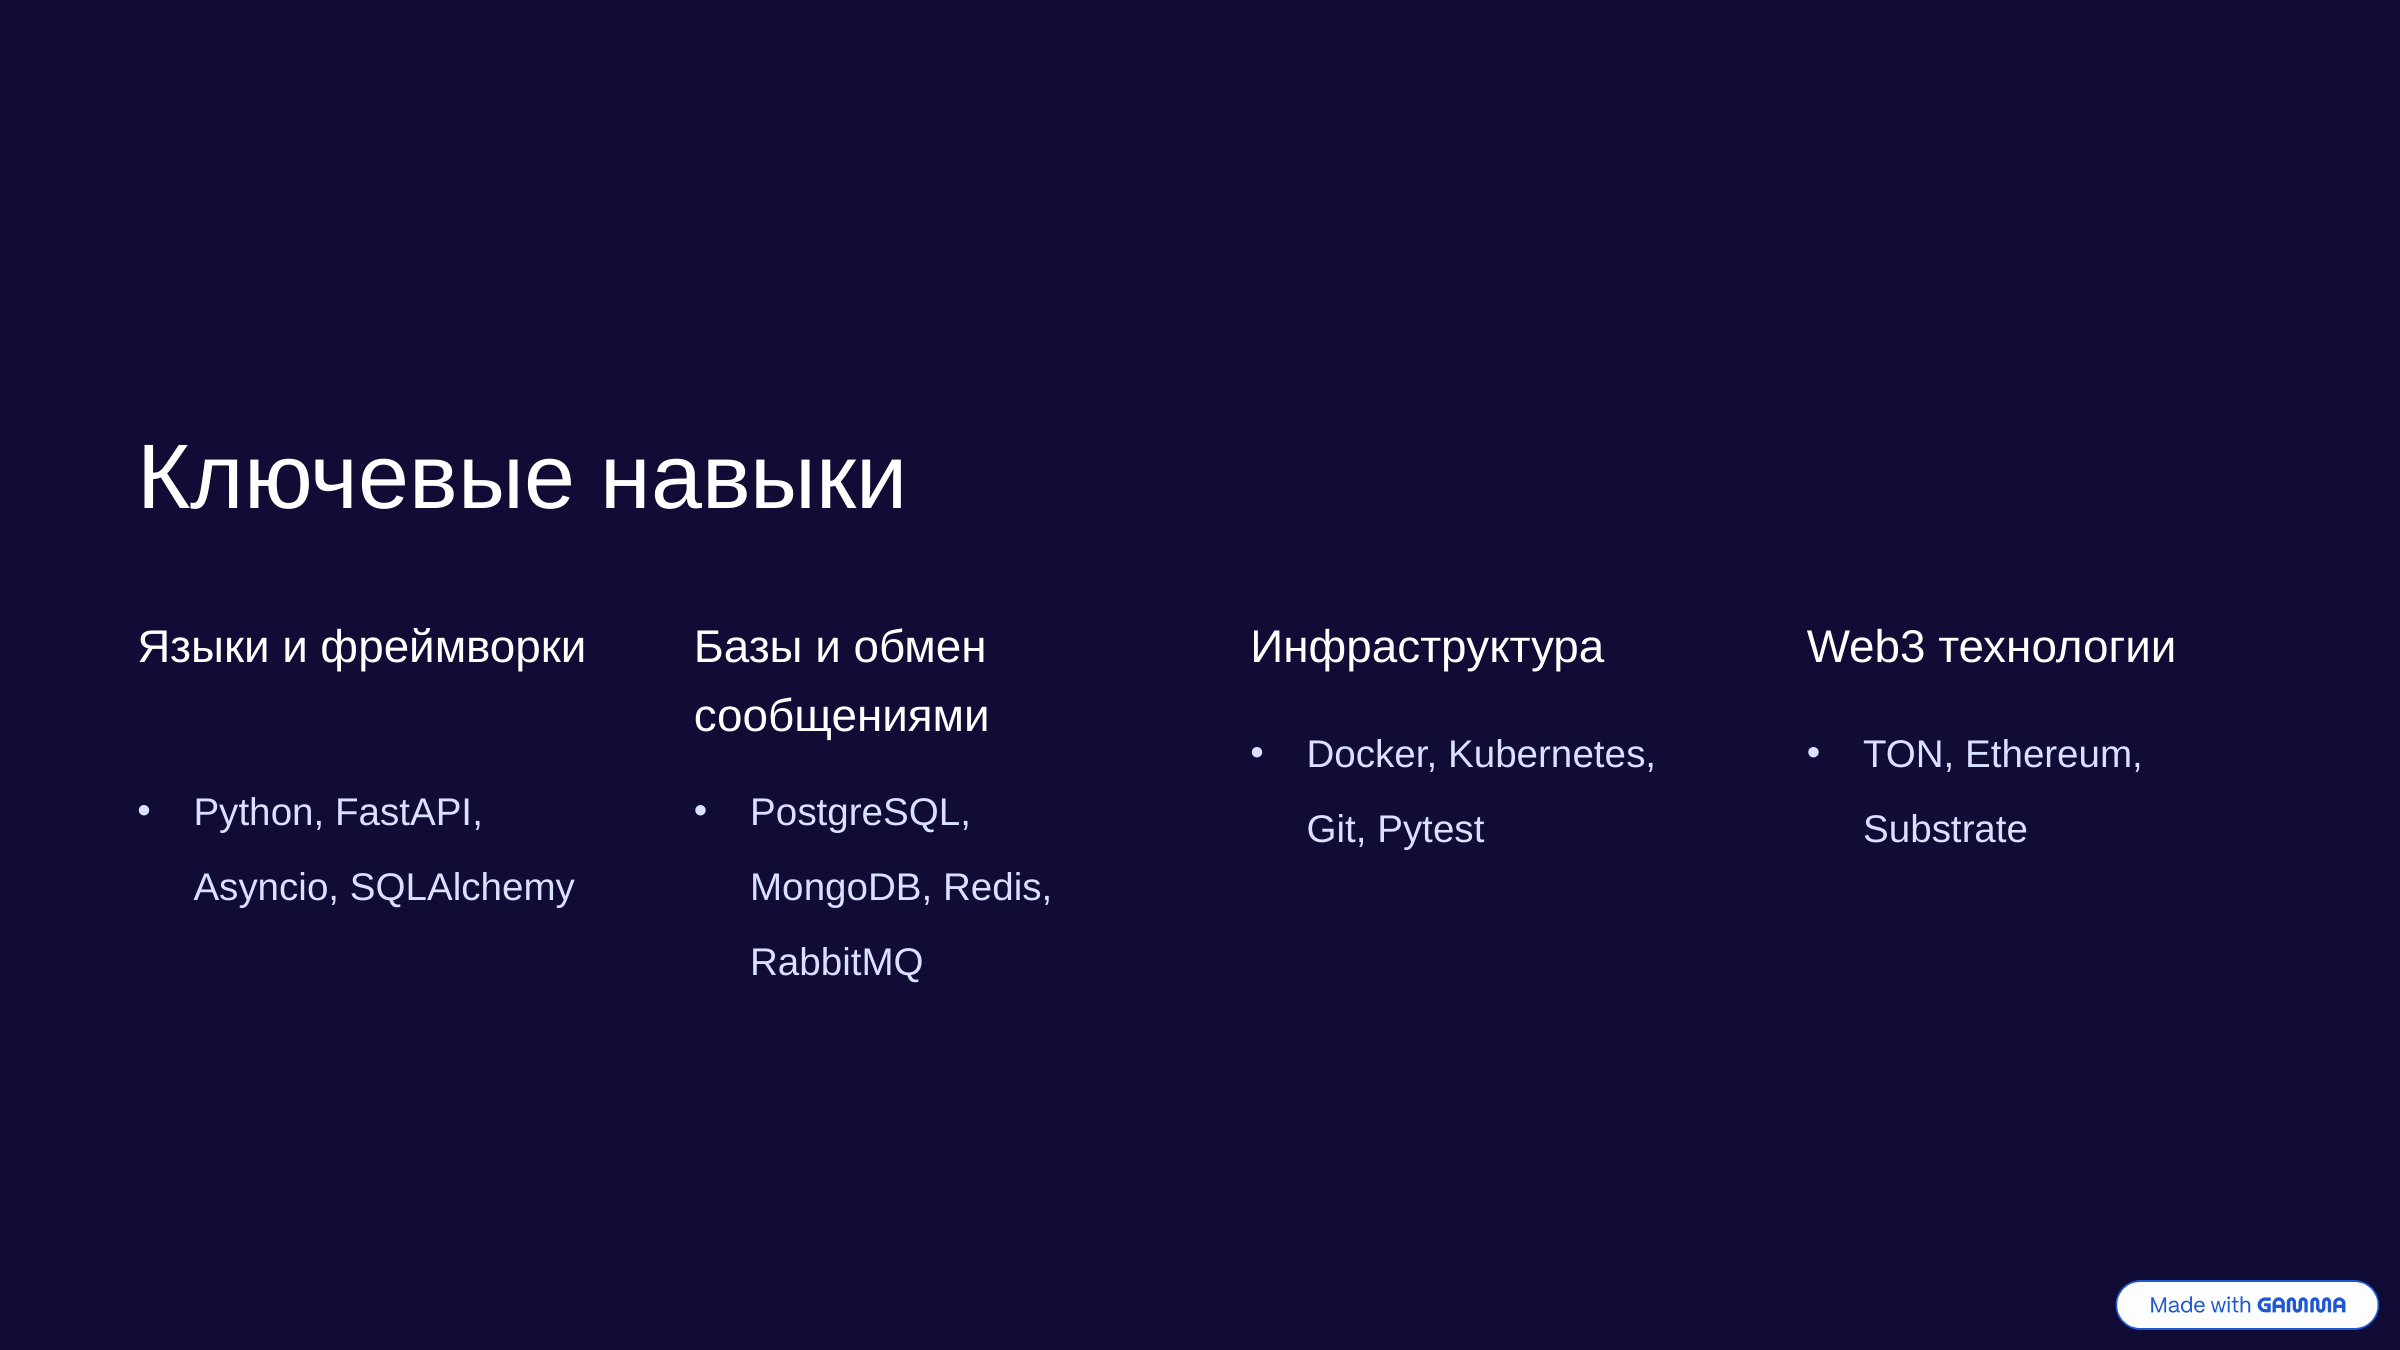

Ключевые навыки
Языки и фреймворки
Базы и обмен сообщениями
Инфраструктура
Web3 технологии
Docker, Kubernetes, Git, Pytest
TON, Ethereum, Substrate
Python, FastAPI, Asyncio, SQLAlchemy
PostgreSQL, MongoDB, Redis, RabbitMQ